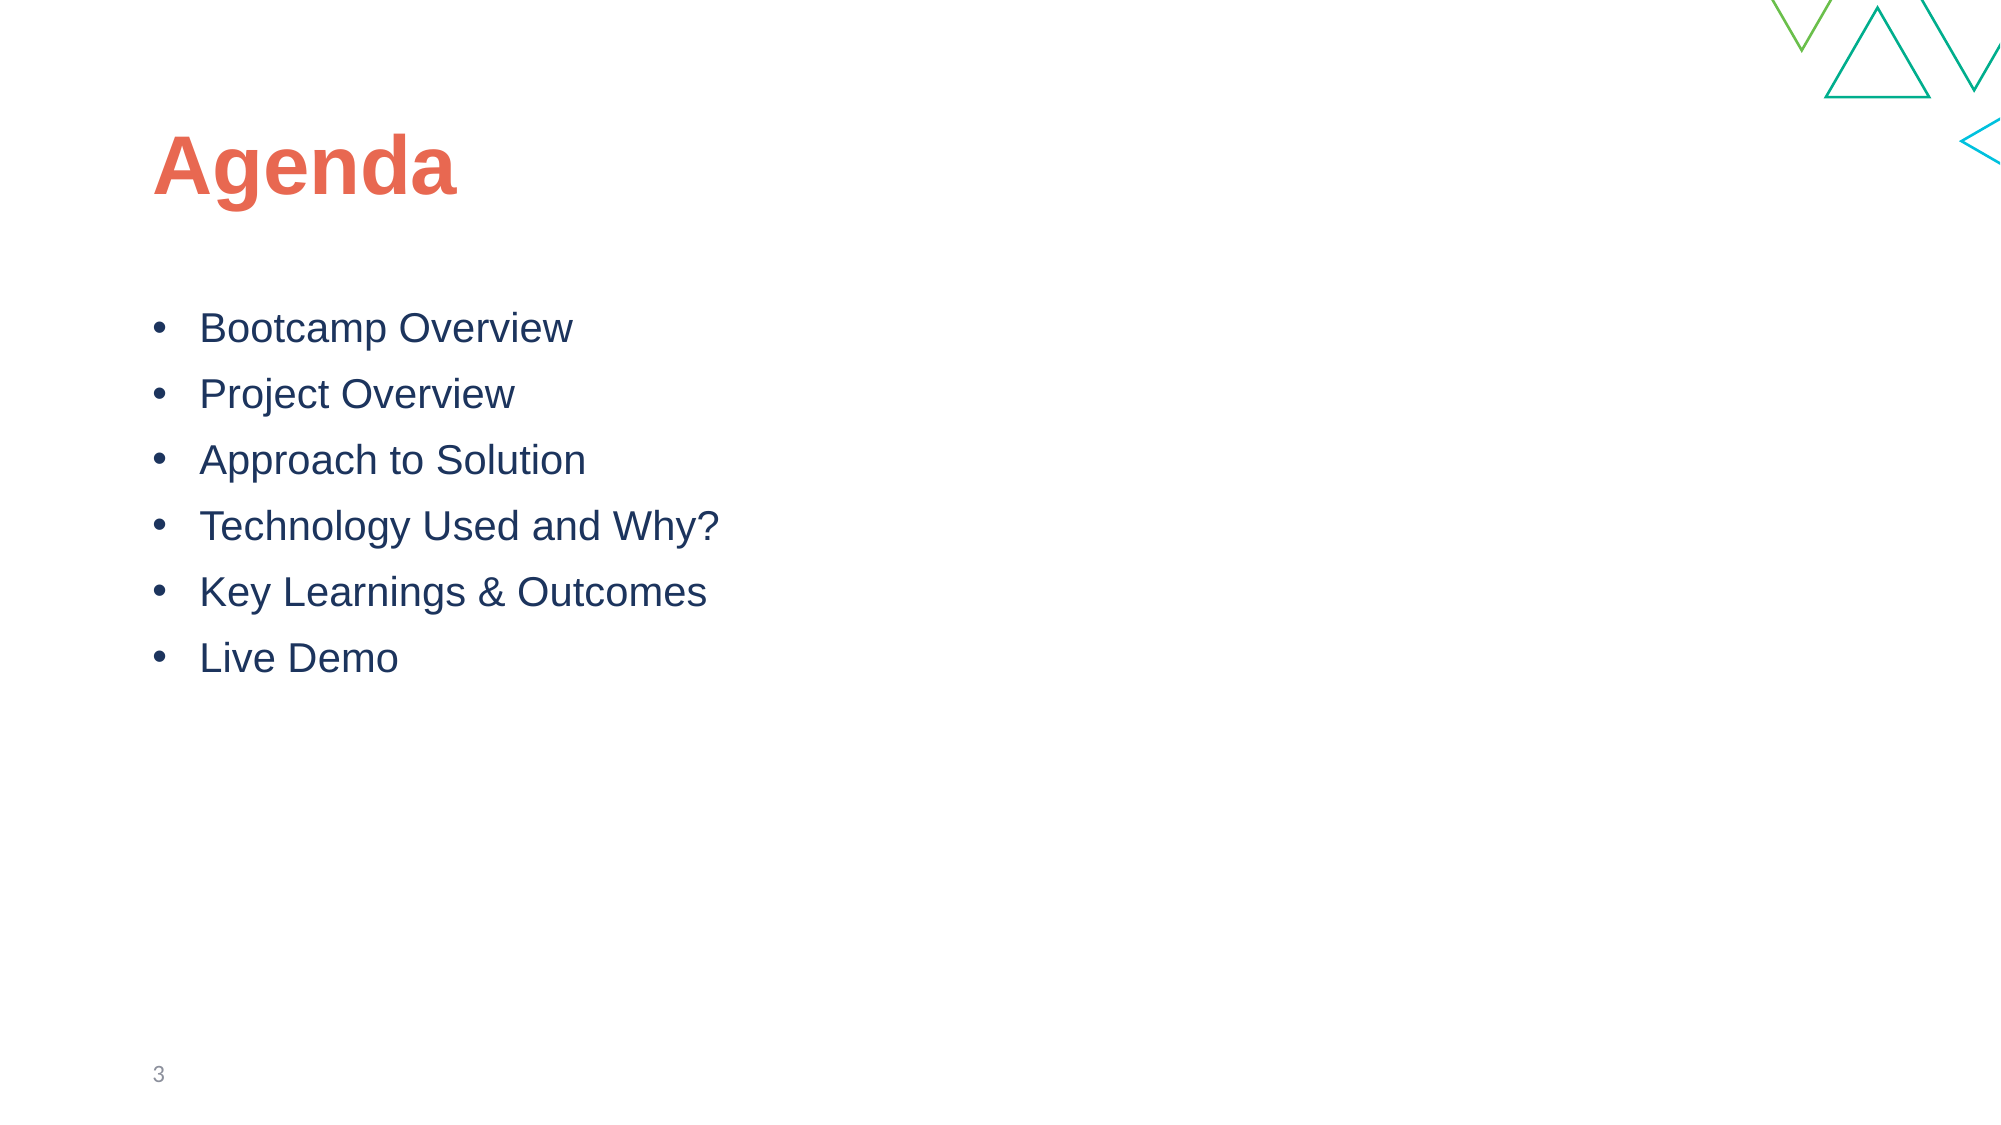

# Agenda
Bootcamp Overview
Project Overview
Approach to Solution
Technology Used and Why?
Key Learnings & Outcomes
Live Demo
3